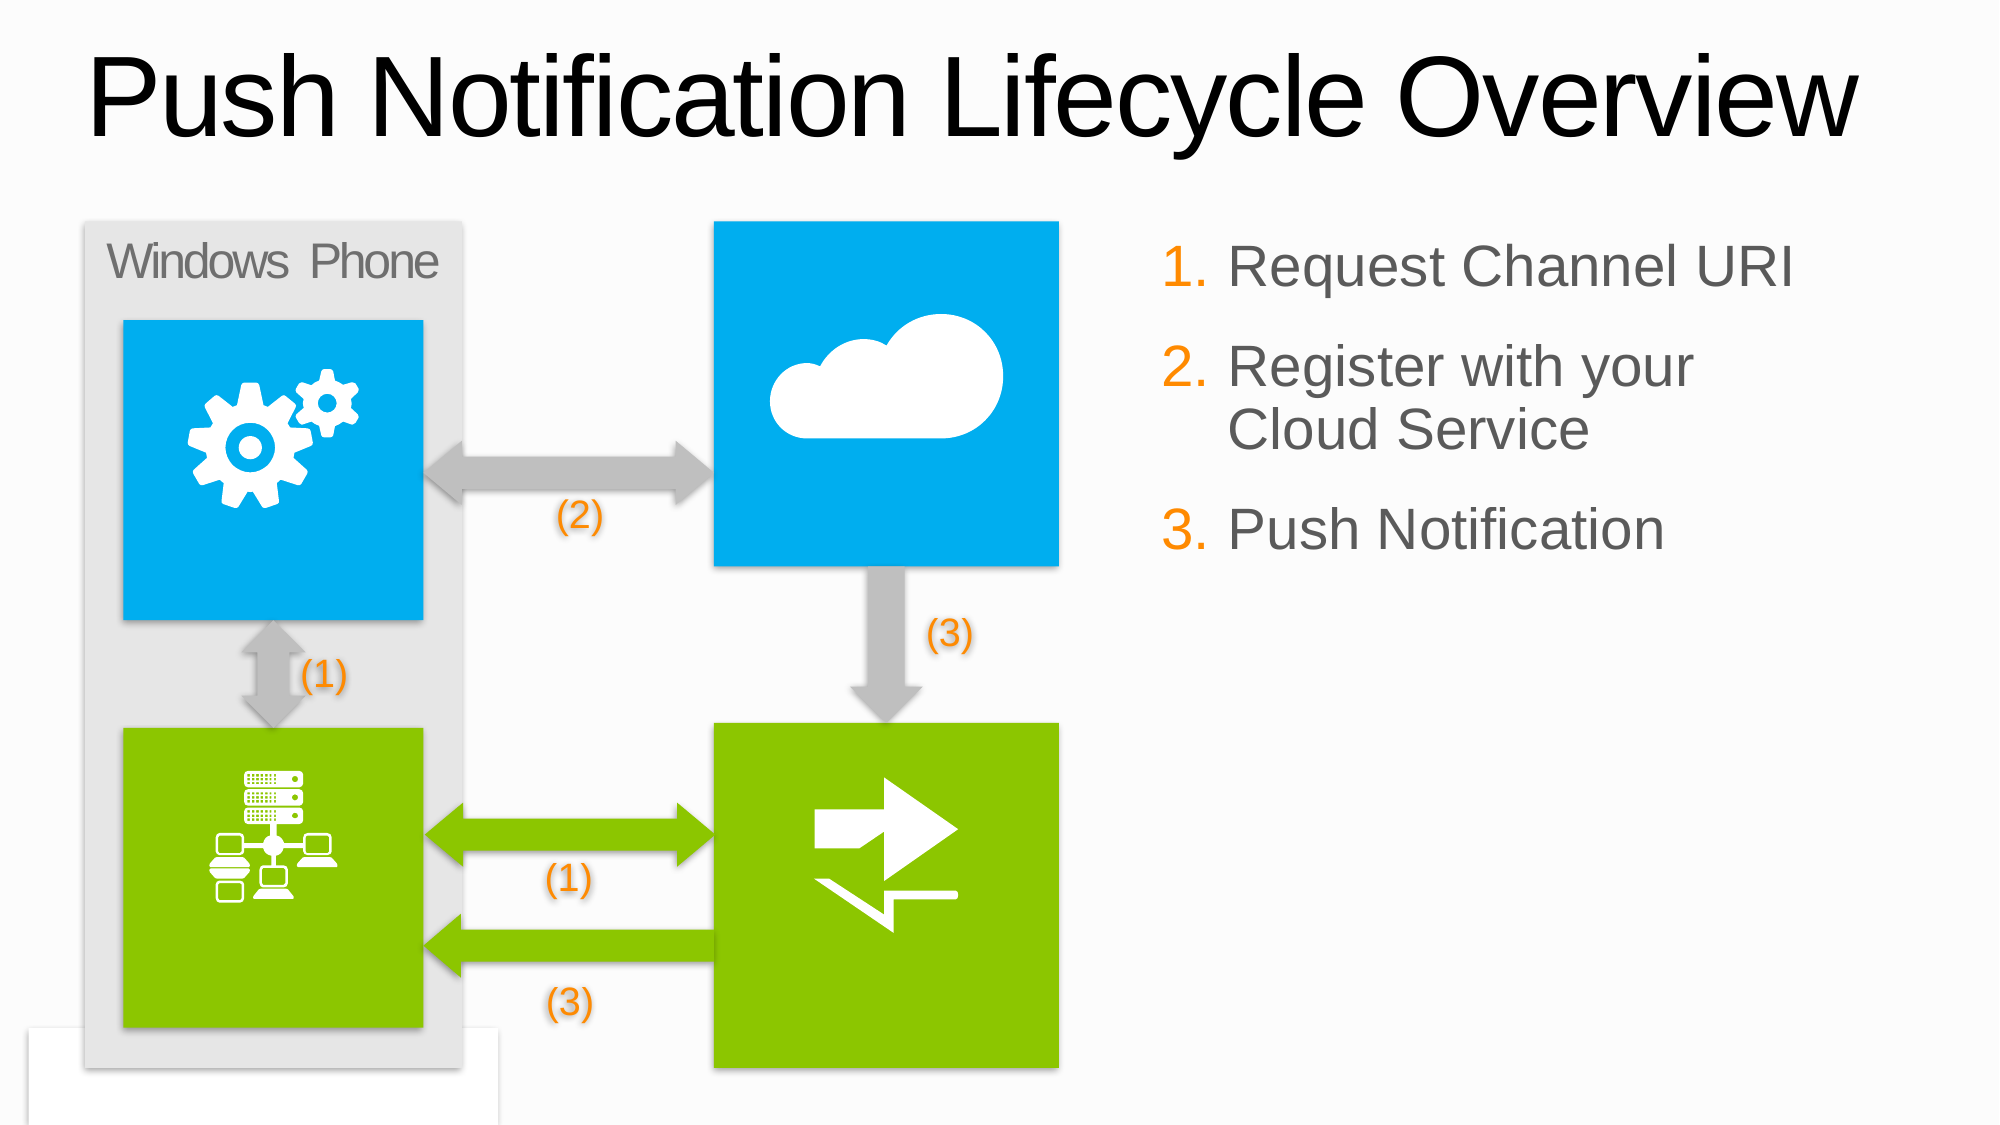

# Push Notification Lifecycle Overview
Mobile Services
Windows  Phone
Request Channel URI
Register with your
Cloud Service
Push Notification

Push Enabled App

(2)

(3)

(1)
Microsoft Push Notification Service
Push Client Service

(1)

(3)